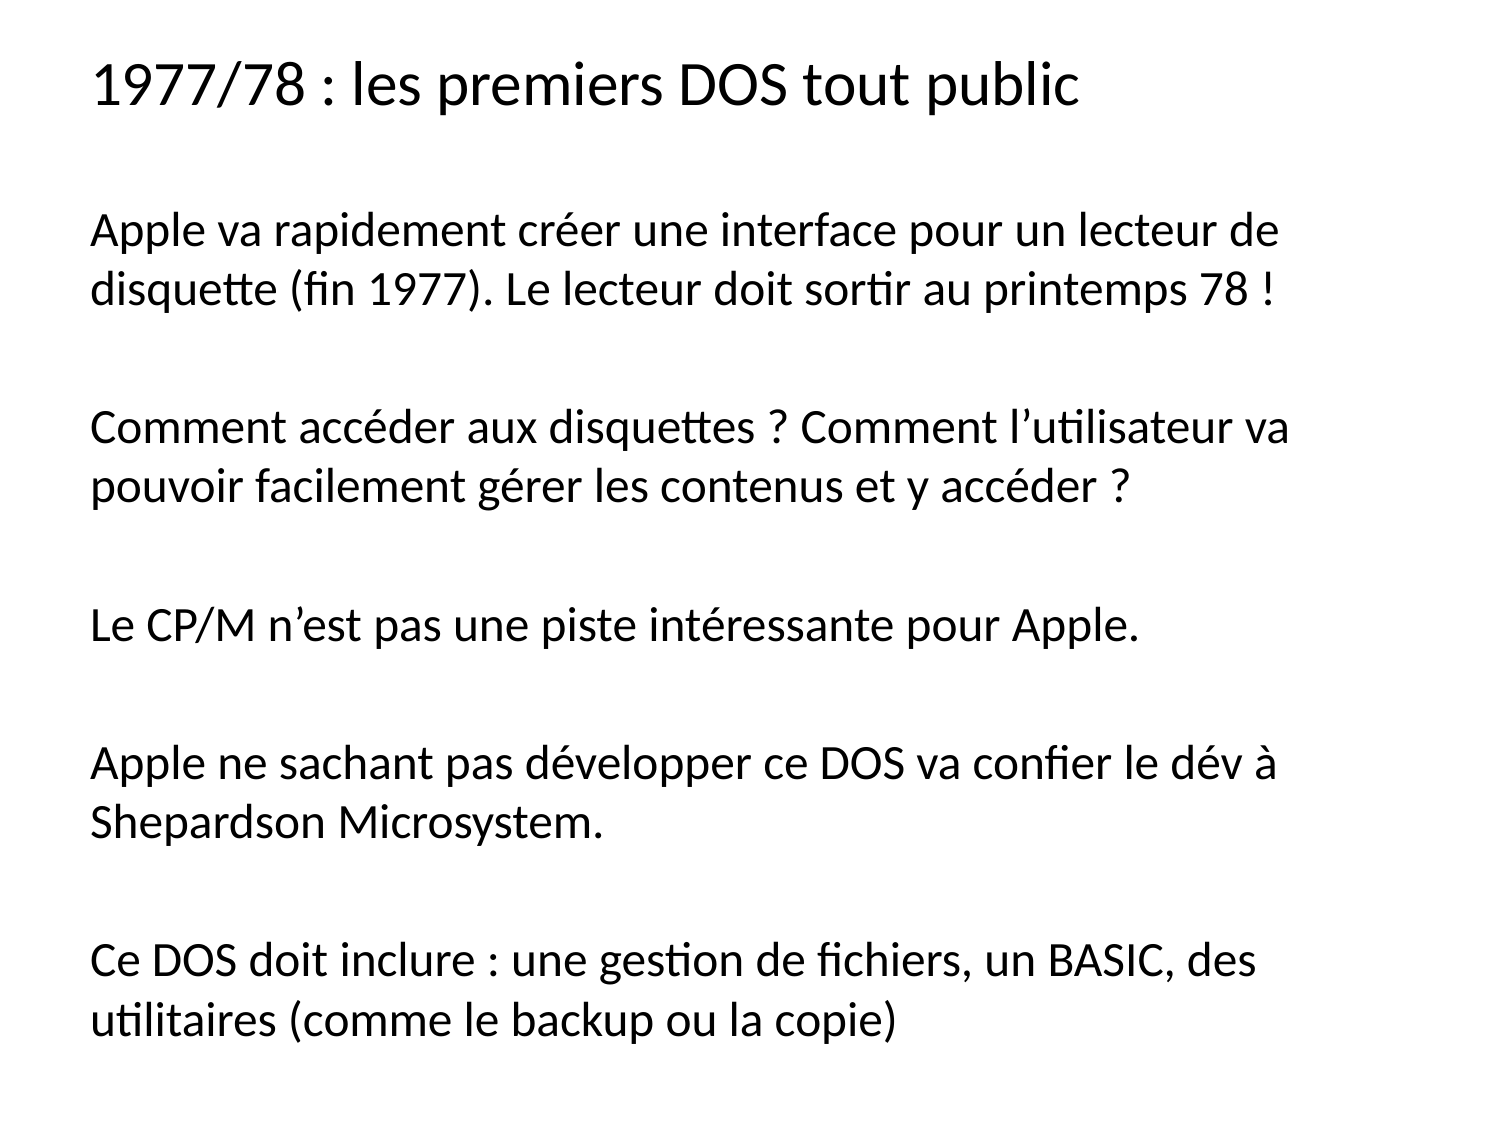

1977/78 : les premiers DOS tout public

Apple va rapidement créer une interface pour un lecteur de disquette (fin 1977). Le lecteur doit sortir au printemps 78 !

Comment accéder aux disquettes ? Comment l’utilisateur va pouvoir facilement gérer les contenus et y accéder ?

Le CP/M n’est pas une piste intéressante pour Apple.

Apple ne sachant pas développer ce DOS va confier le dév à Shepardson Microsystem.

Ce DOS doit inclure : une gestion de fichiers, un BASIC, des utilitaires (comme le backup ou la copie)